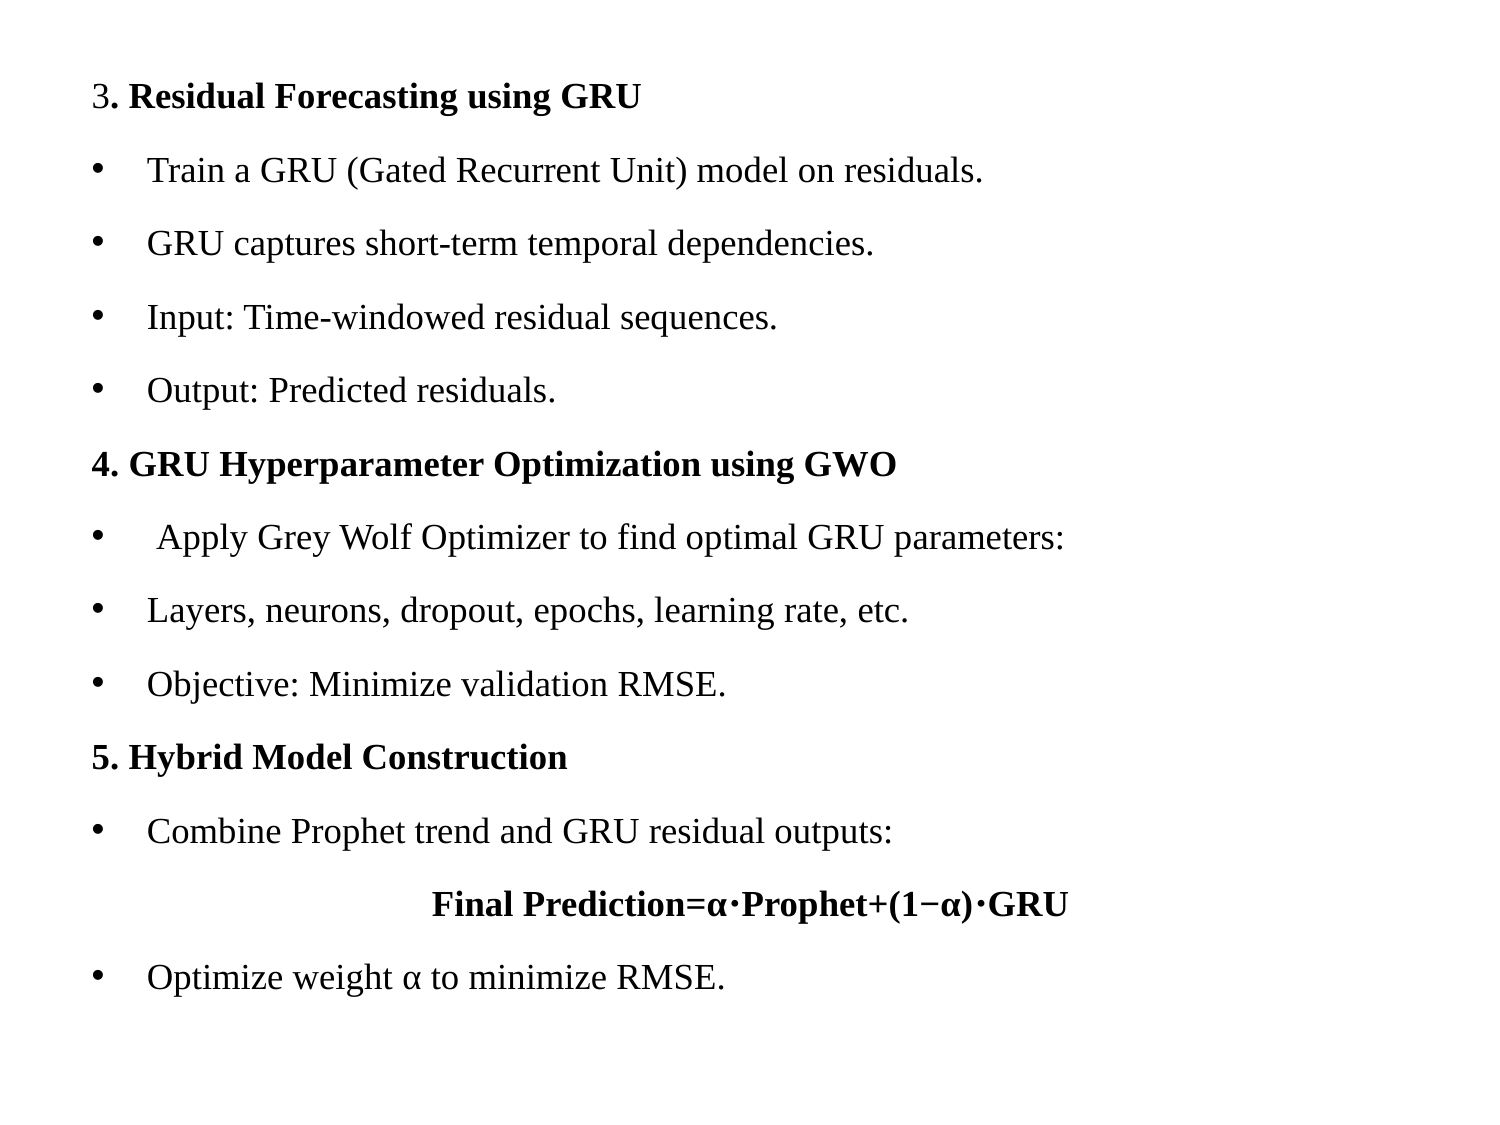

3. Residual Forecasting using GRU
Train a GRU (Gated Recurrent Unit) model on residuals.
GRU captures short-term temporal dependencies.
Input: Time-windowed residual sequences.
Output: Predicted residuals.
4. GRU Hyperparameter Optimization using GWO
 Apply Grey Wolf Optimizer to find optimal GRU parameters:
Layers, neurons, dropout, epochs, learning rate, etc.
Objective: Minimize validation RMSE.
5. Hybrid Model Construction
Combine Prophet trend and GRU residual outputs:
Final Prediction=α⋅Prophet+(1−α)⋅GRU
Optimize weight α to minimize RMSE.